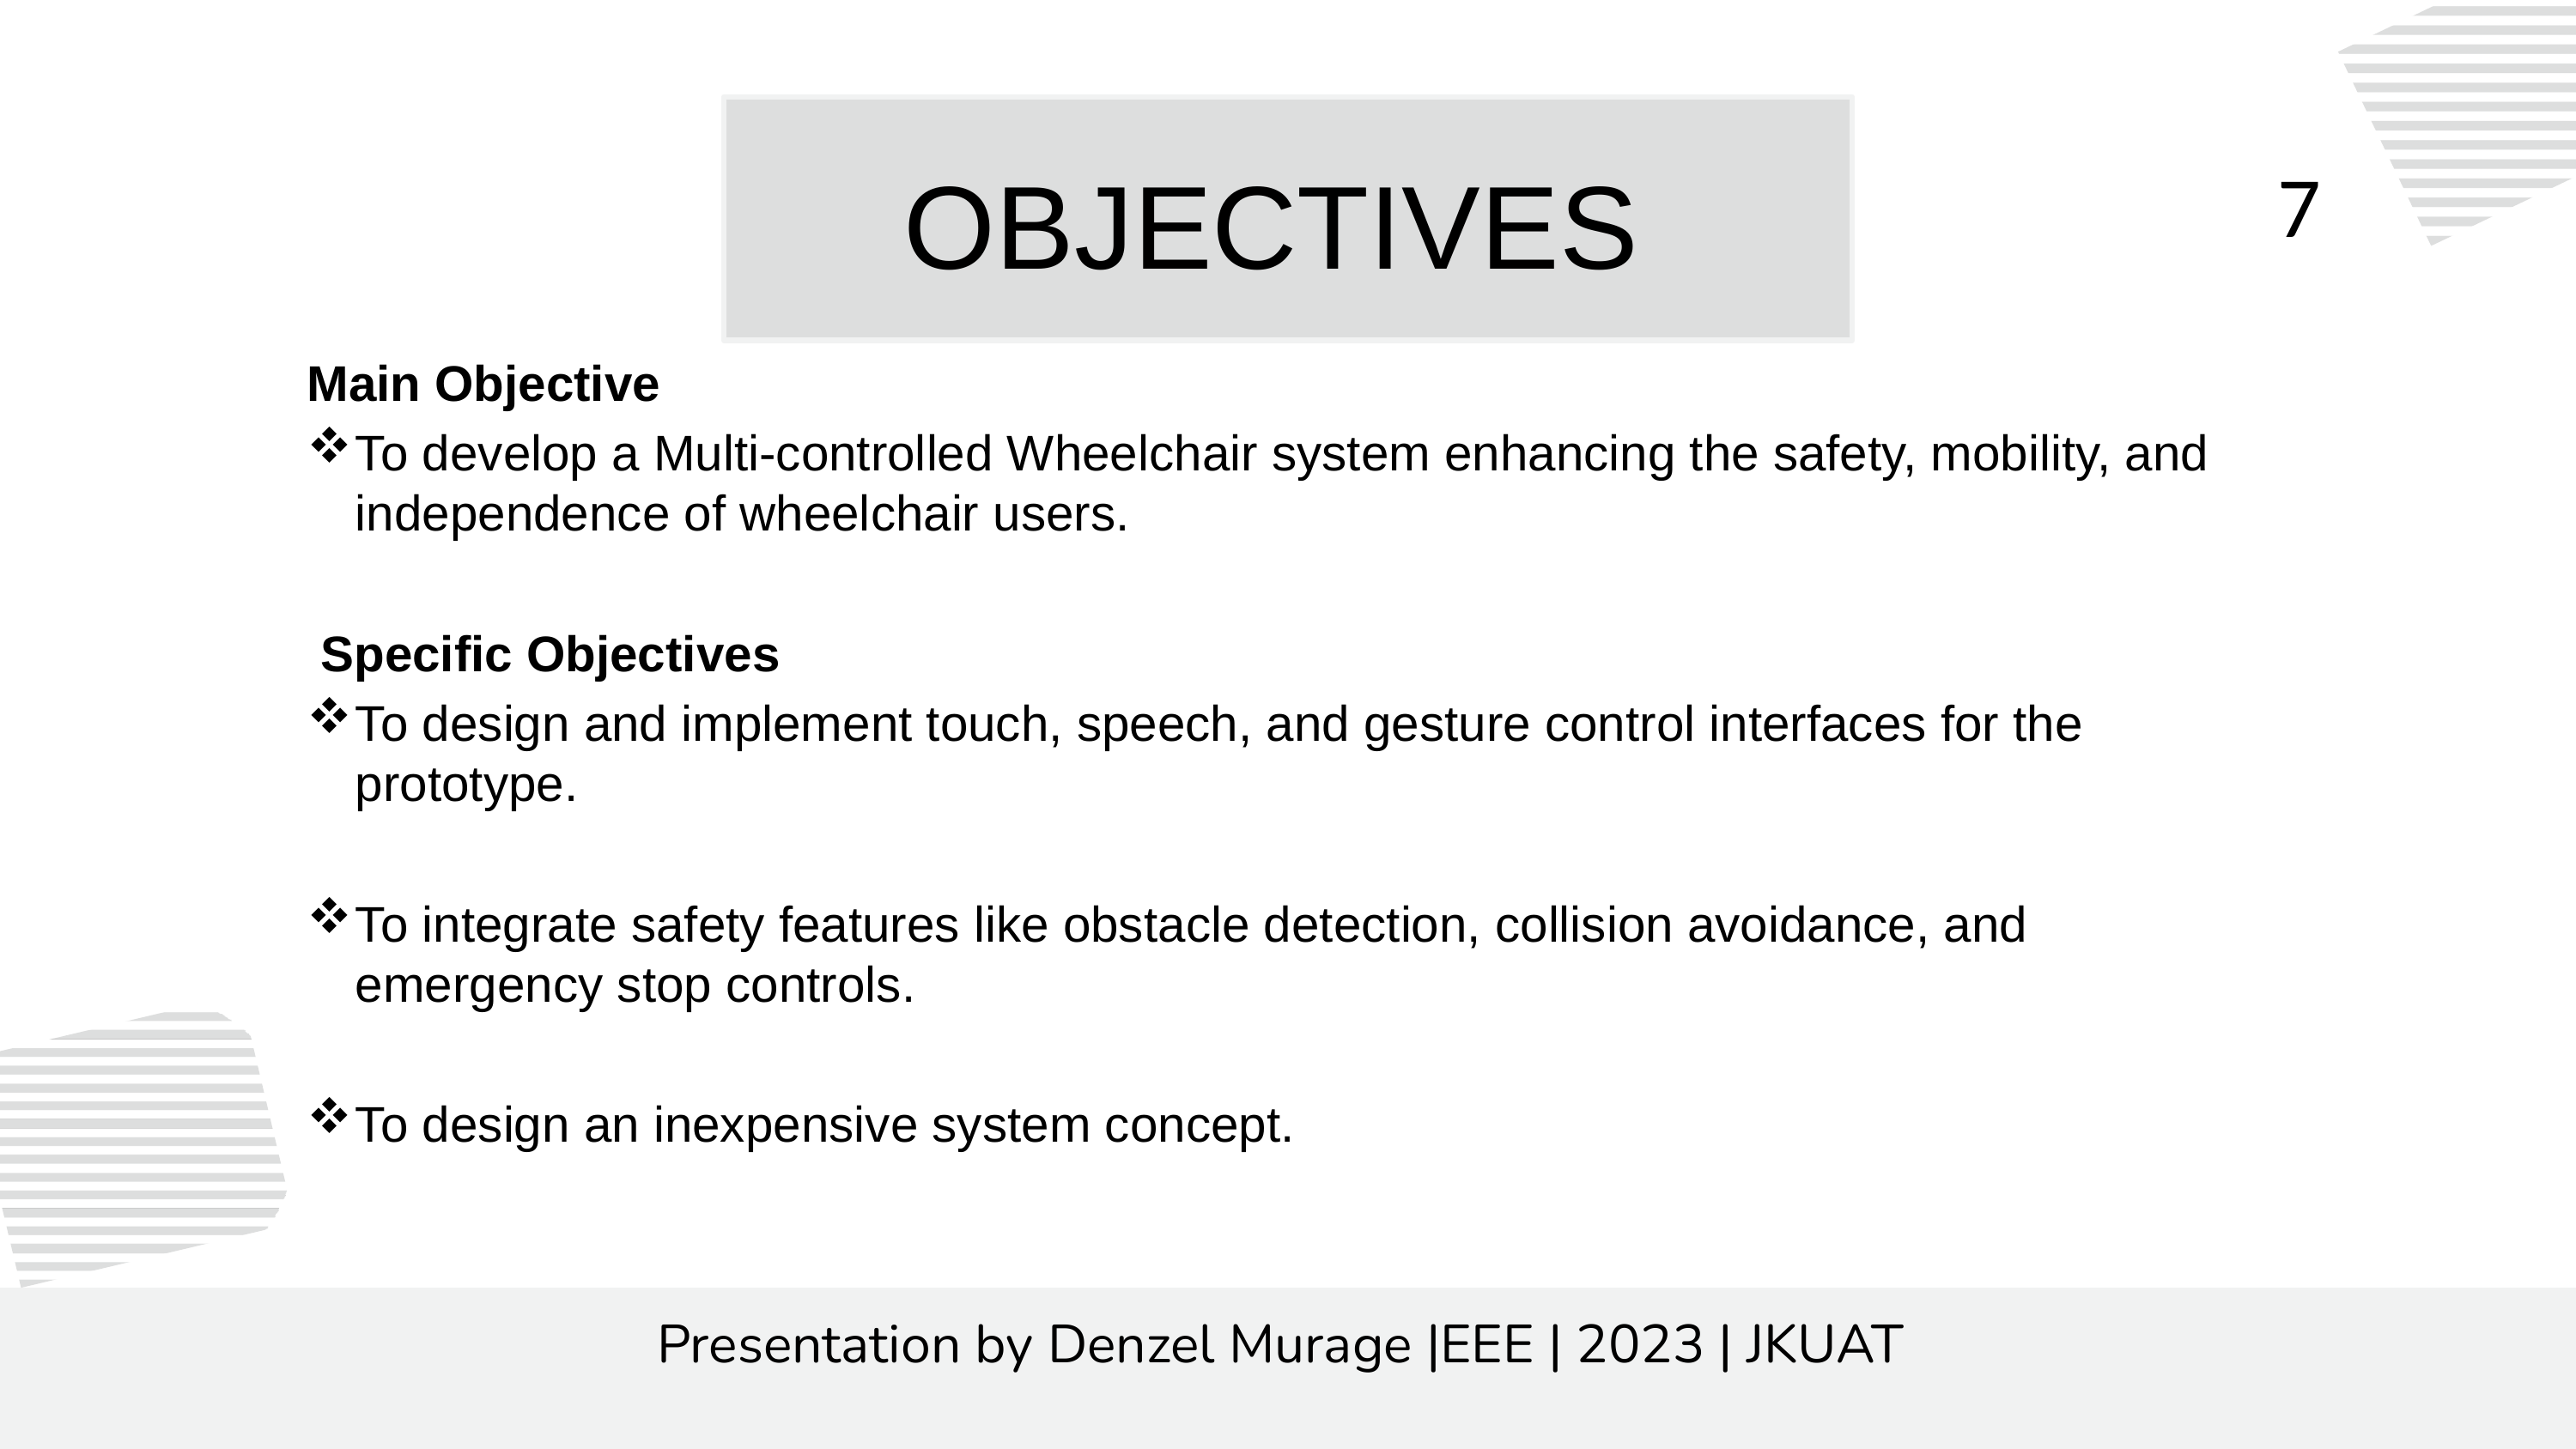

OBJECTIVES
7
Main Objective
To develop a Multi-controlled Wheelchair system enhancing the safety, mobility, and independence of wheelchair users.

 Specific Objectives
To design and implement touch, speech, and gesture control interfaces for the prototype.

To integrate safety features like obstacle detection, collision avoidance, and emergency stop controls.

To design an inexpensive system concept.

Presentation by Denzel Murage |EEE | 2023 | JKUAT